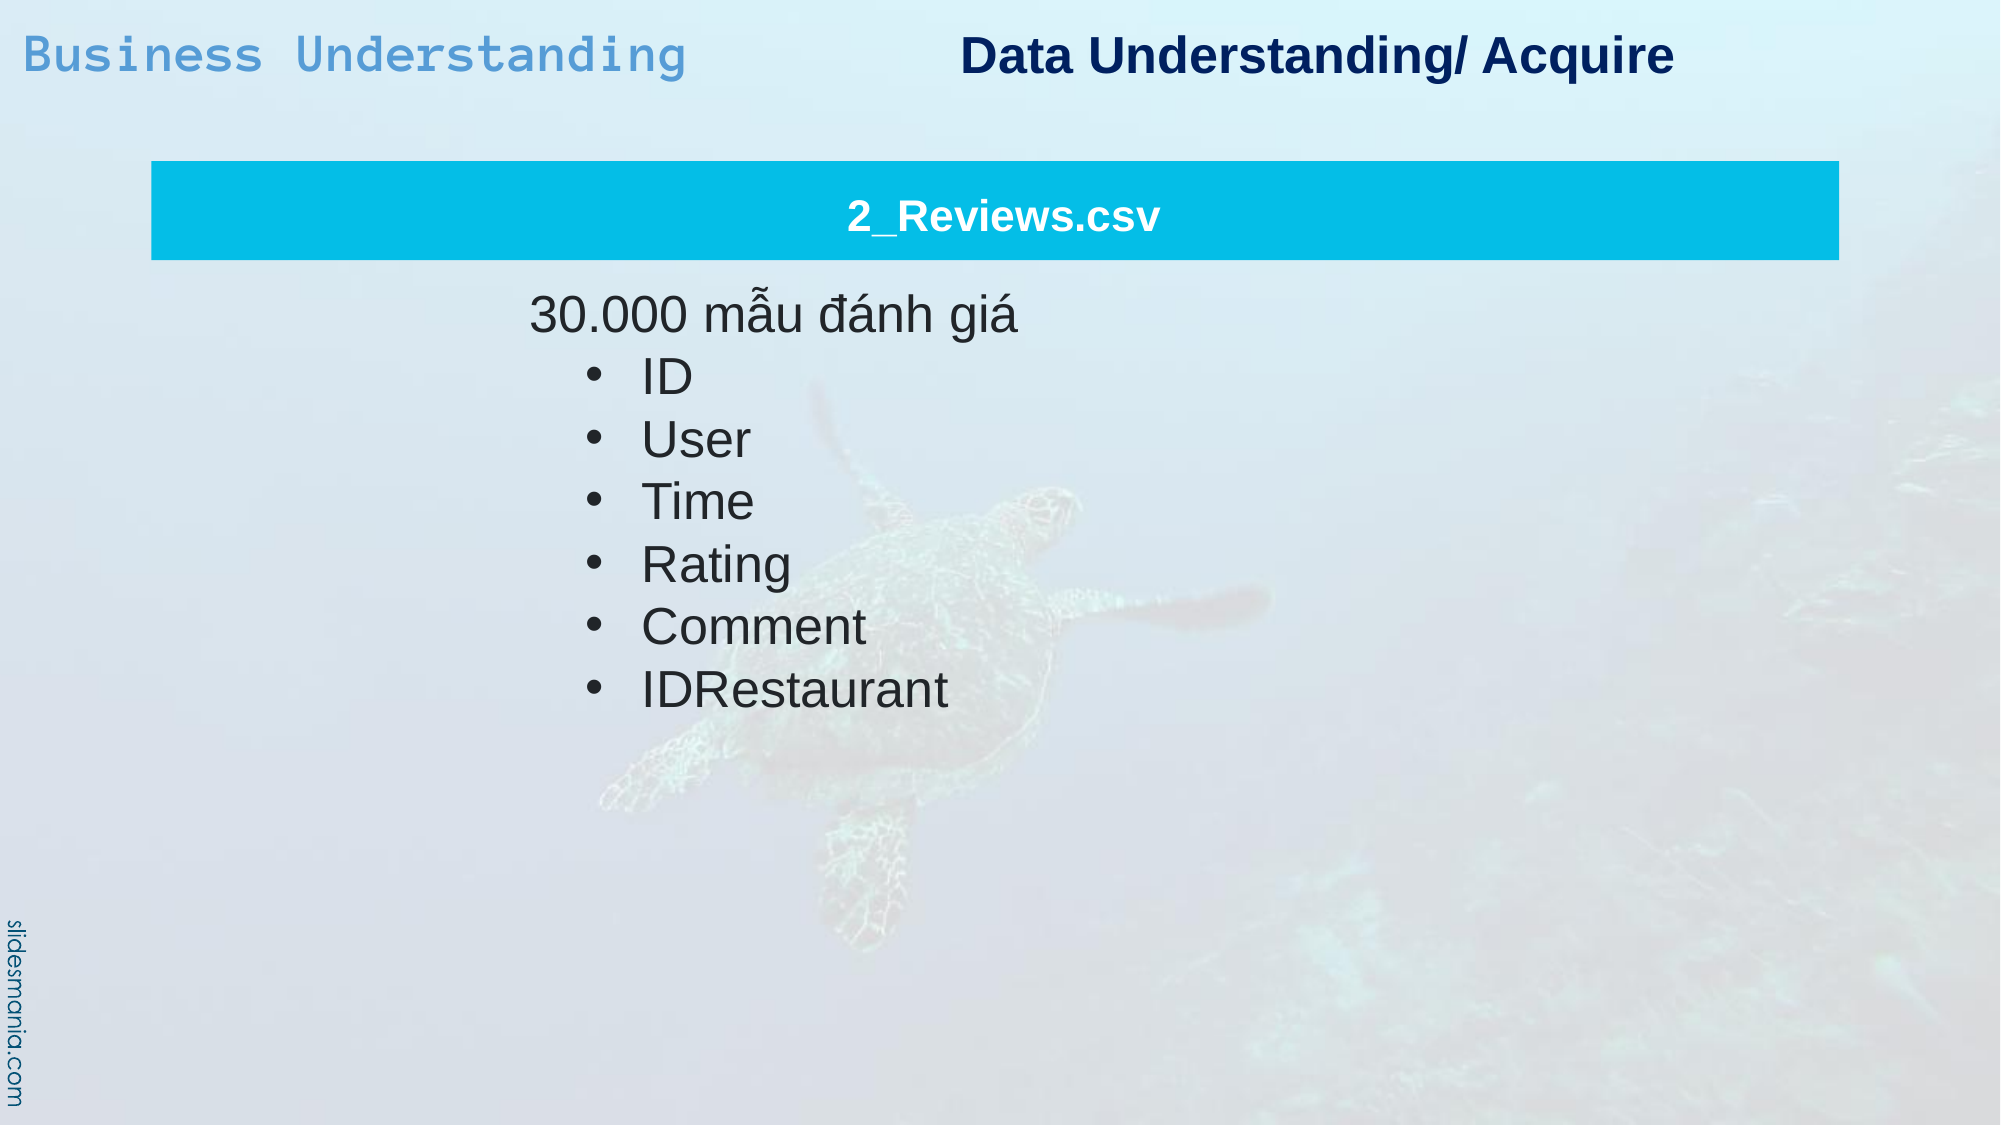

Business Understanding
Data Understanding/ Acquire
2_Reviews.csv
1_Restaurants.csv
30.000 mẫu đánh giá
ID
User
Time
Rating
Comment
IDRestaurant
Thông tin giao dịch của khách hang:
Member_number
Date
productId
Items (số lượng)
Xây dựng giải pháp phân cụm khách hàng theo RFM
▪ Xây dựng giải pháp phân cụm khách hàng theo RFM với tập luật tự định nghĩa
▪ Xây dựng model phân cụm khách hàng theo RFM phối hợp với thuật toán phân cụm:
RFM + Kmeans (sklearn)
RFM + Hierarchical Clustering
RFM + Kmeans (pySpark)